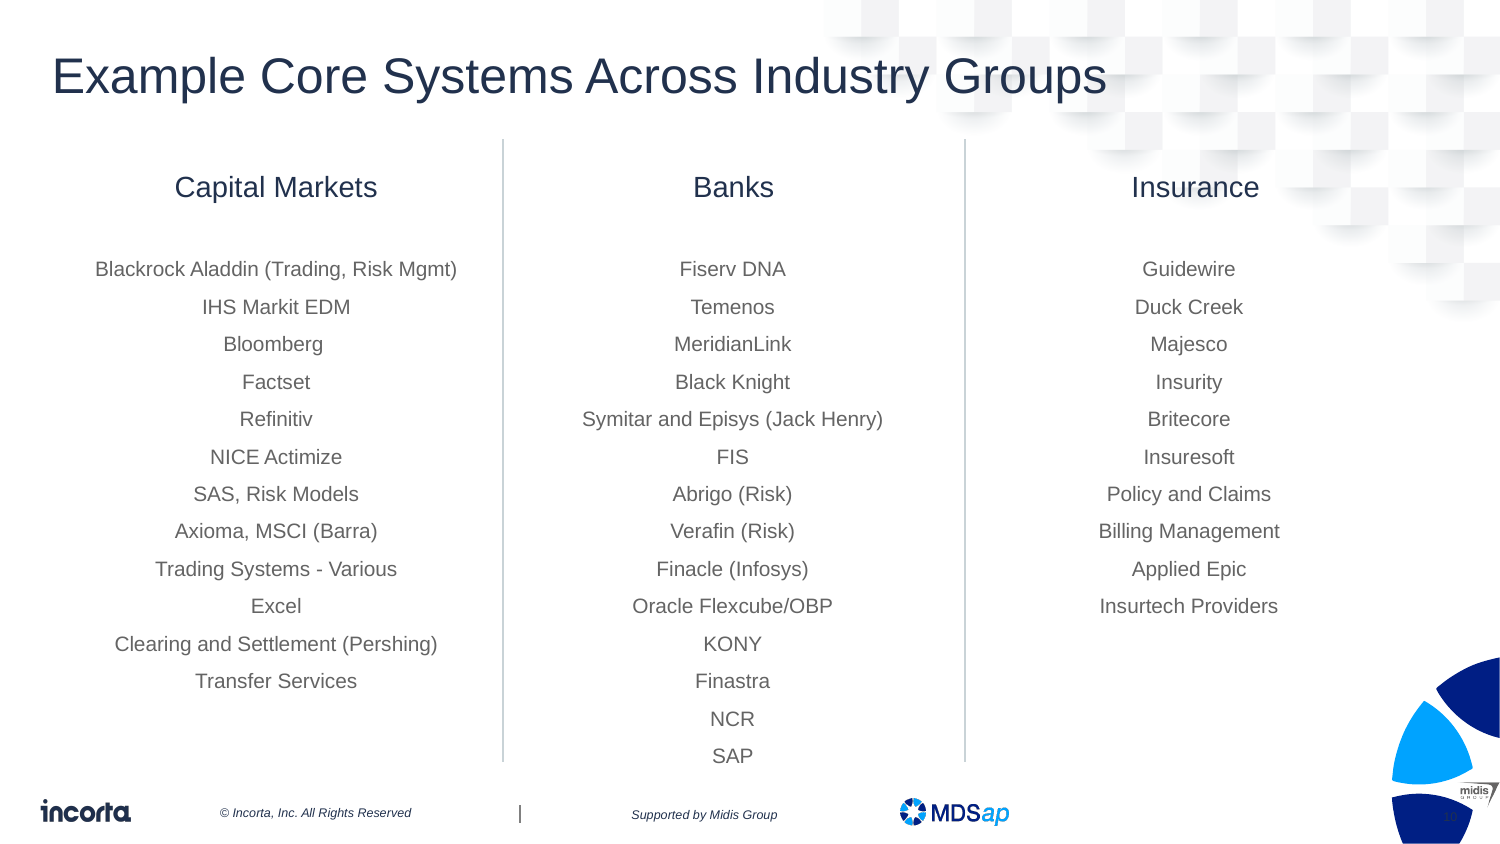

# Example Core Systems Across Industry Groups
Capital Markets
Banks
Insurance
Fiserv DNA
Temenos
MeridianLink
Black Knight
Symitar and Episys (Jack Henry)
FIS
Abrigo (Risk)
Verafin (Risk)
Finacle (Infosys)
Oracle Flexcube/OBP
KONY
Finastra
NCR
SAP

Blackrock Aladdin (Trading, Risk Mgmt)
IHS Markit EDM
Bloomberg
Factset
Refinitiv
NICE Actimize
SAS, Risk Models
Axioma, MSCI (Barra)
Trading Systems - Various
Excel
Clearing and Settlement (Pershing)
Transfer Services
Guidewire
Duck Creek
Majesco
Insurity
Britecore
Insuresoft
Policy and Claims
Billing Management
Applied Epic
Insurtech Providers
10